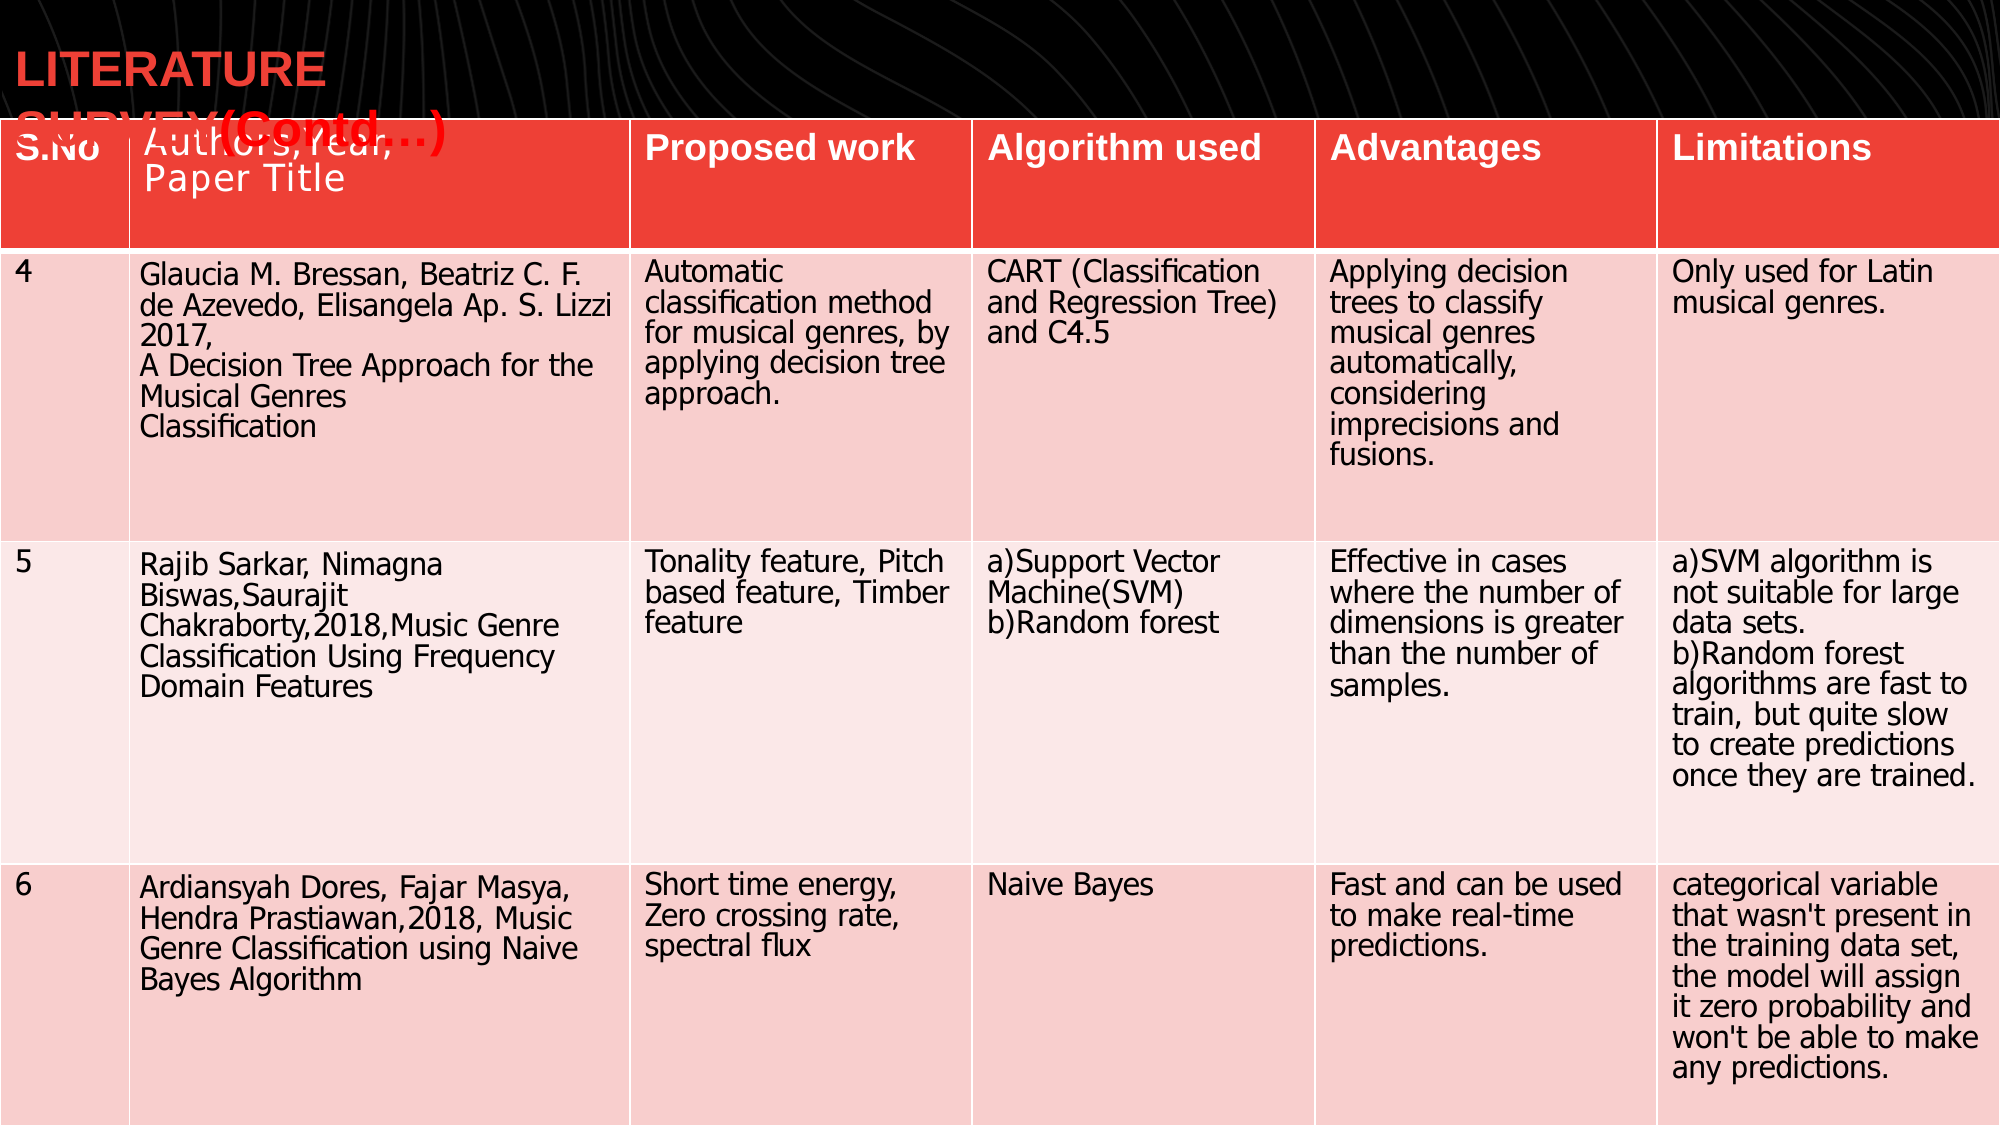

LITERATURE SURVEY(Contd…)
| S.No | Authors,Year, Paper Title | Proposed work | Algorithm used | Advantages | Limitations |
| --- | --- | --- | --- | --- | --- |
| 4 | Glaucia M. Bressan, Beatriz C. F. de Azevedo, Elisangela Ap. S. Lizzi 2017, A Decision Tree Approach for the Musical Genres Classification | Automatic classification method for musical genres, by applying decision tree approach. | CART (Classification and Regression Tree)  and C4.5 | Applying decision trees to classify musical genres automatically, considering imprecisions and fusions. | Only used for Latin musical genres. |
| 5 | Rajib Sarkar, Nimagna Biswas,Saurajit Chakraborty,2018,Music Genre Classification Using Frequency Domain Features | Tonality feature, Pitch based feature, Timber feature | a)Support Vector Machine(SVM) b)Random forest | Effective in cases where the number of dimensions is greater than the number of samples. | a)SVM algorithm is not suitable for large data sets. b)Random forest algorithms are fast to train, but quite slow to create predictions once they are trained. |
| 6 | Ardiansyah Dores, Fajar Masya, Hendra Prastiawan,2018, Music Genre Classification using Naive Bayes Algorithm | Short time energy, Zero crossing rate, spectral flux | Naive Bayes | Fast and can be used to make real-time predictions. | categorical variable that wasn't present in the training data set, the model will assign it zero probability and won't be able to make any predictions. |